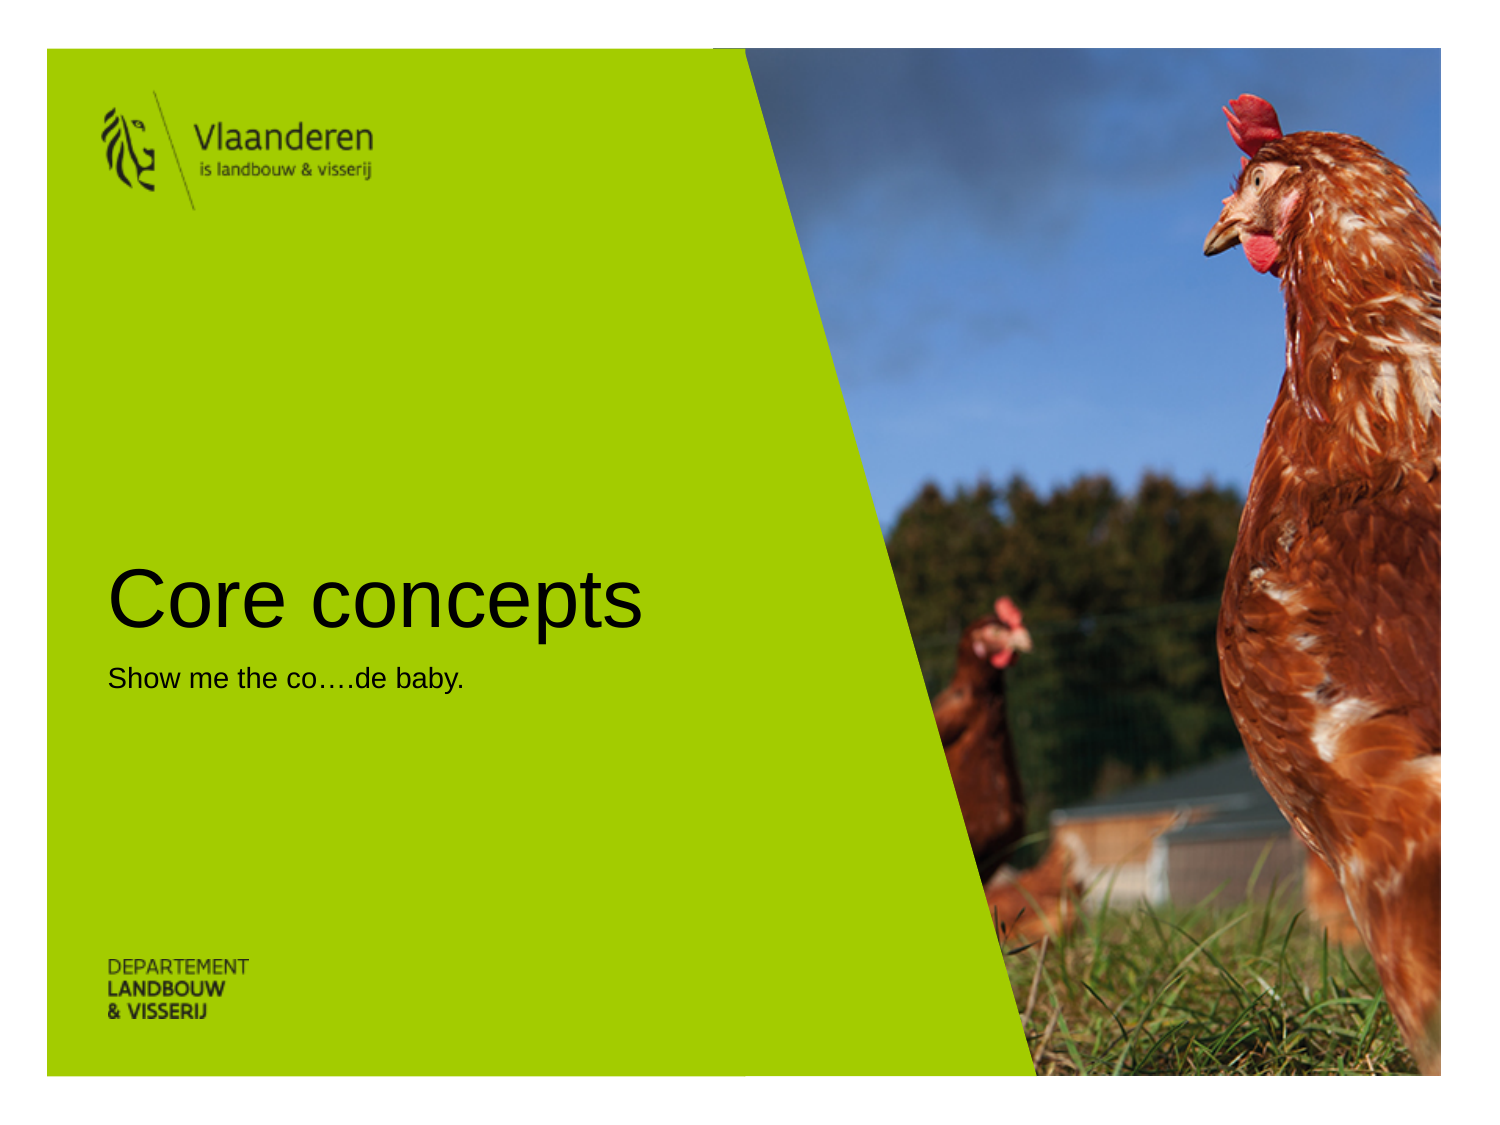

# Core concepts
Show me the co….de baby.